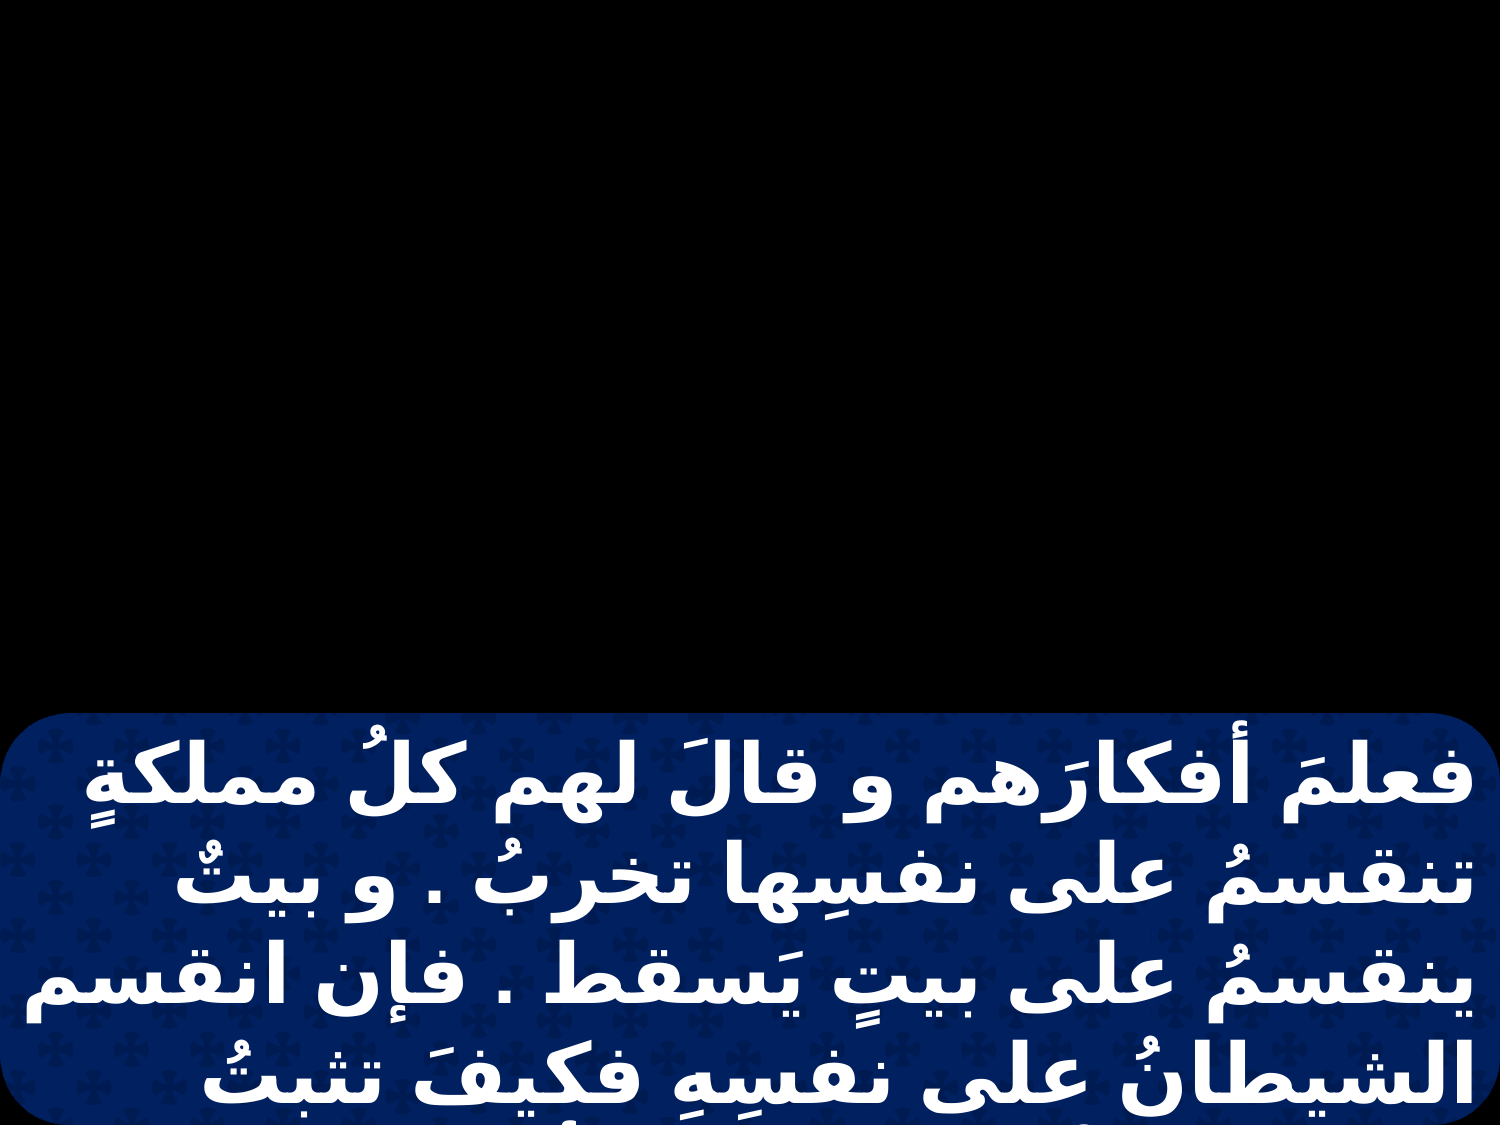

فعلمَ أفكارَهم و قالَ لهم كلُ مملكةٍ تنقسمُ على نفسِها تخربُ . و بيتٌ ينقسمُ على بيتٍ يَسقط . فإن انقسم الشيطانُ على نفسِهِ فكيفَ تثبتُ مملكتُهُ . لأنكم تقولونَ أني ببعلزبول اُخرجُ الشياطينَ فأبناؤكم بمَن يُخرجونهم .